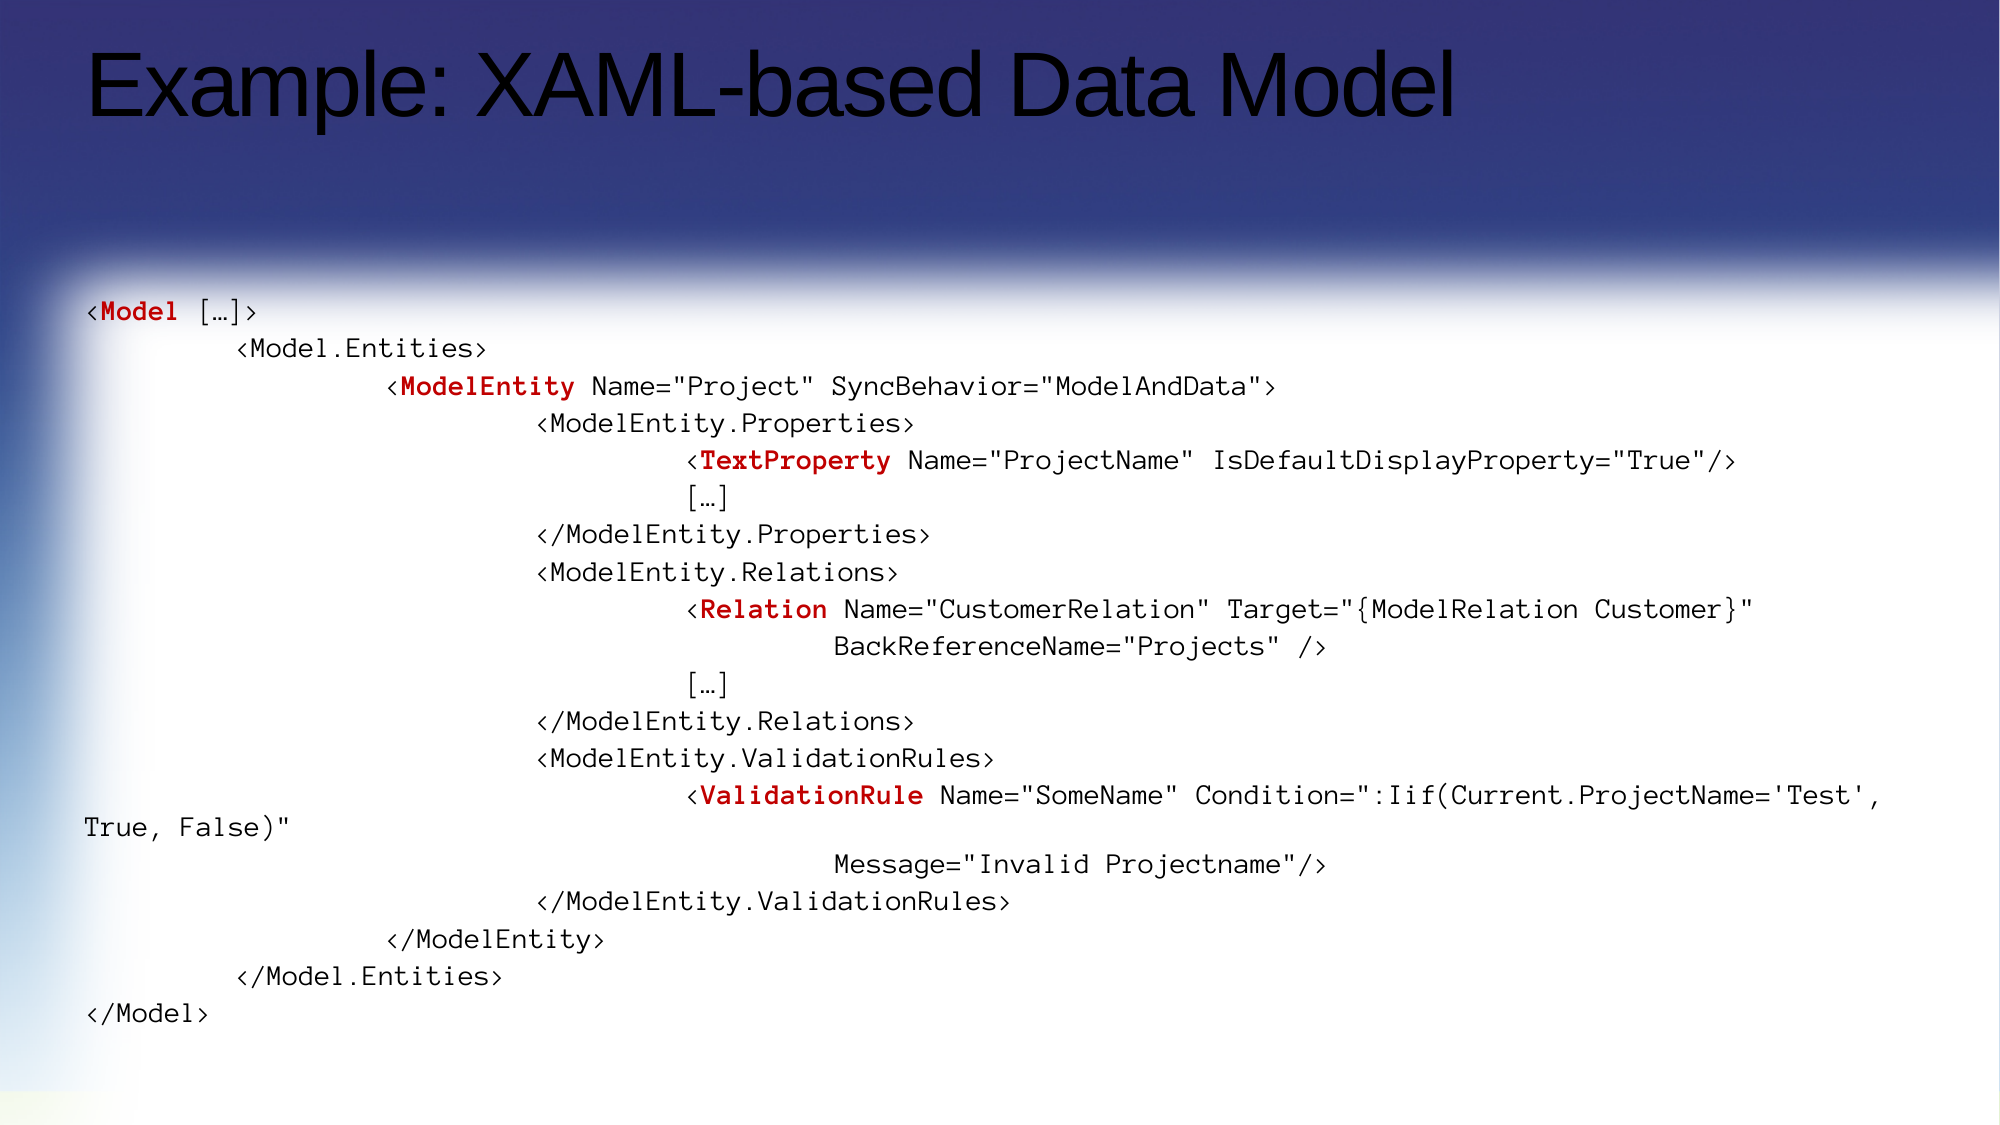

# Example: XAML-based Data Model
<Model […]>
	<Model.Entities>
		<ModelEntity Name="Project" SyncBehavior="ModelAndData">
			<ModelEntity.Properties>
				<TextProperty Name="ProjectName" IsDefaultDisplayProperty="True"/>
				[…]
			</ModelEntity.Properties>
			<ModelEntity.Relations>
				<Relation Name="CustomerRelation" Target="{ModelRelation Customer}"
					BackReferenceName="Projects" />
				[…]
			</ModelEntity.Relations>
			<ModelEntity.ValidationRules>
				<ValidationRule Name="SomeName" Condition=":Iif(Current.ProjectName='Test', True, False)"
					Message="Invalid Projectname"/>
			</ModelEntity.ValidationRules>
		</ModelEntity>
	</Model.Entities>
</Model>